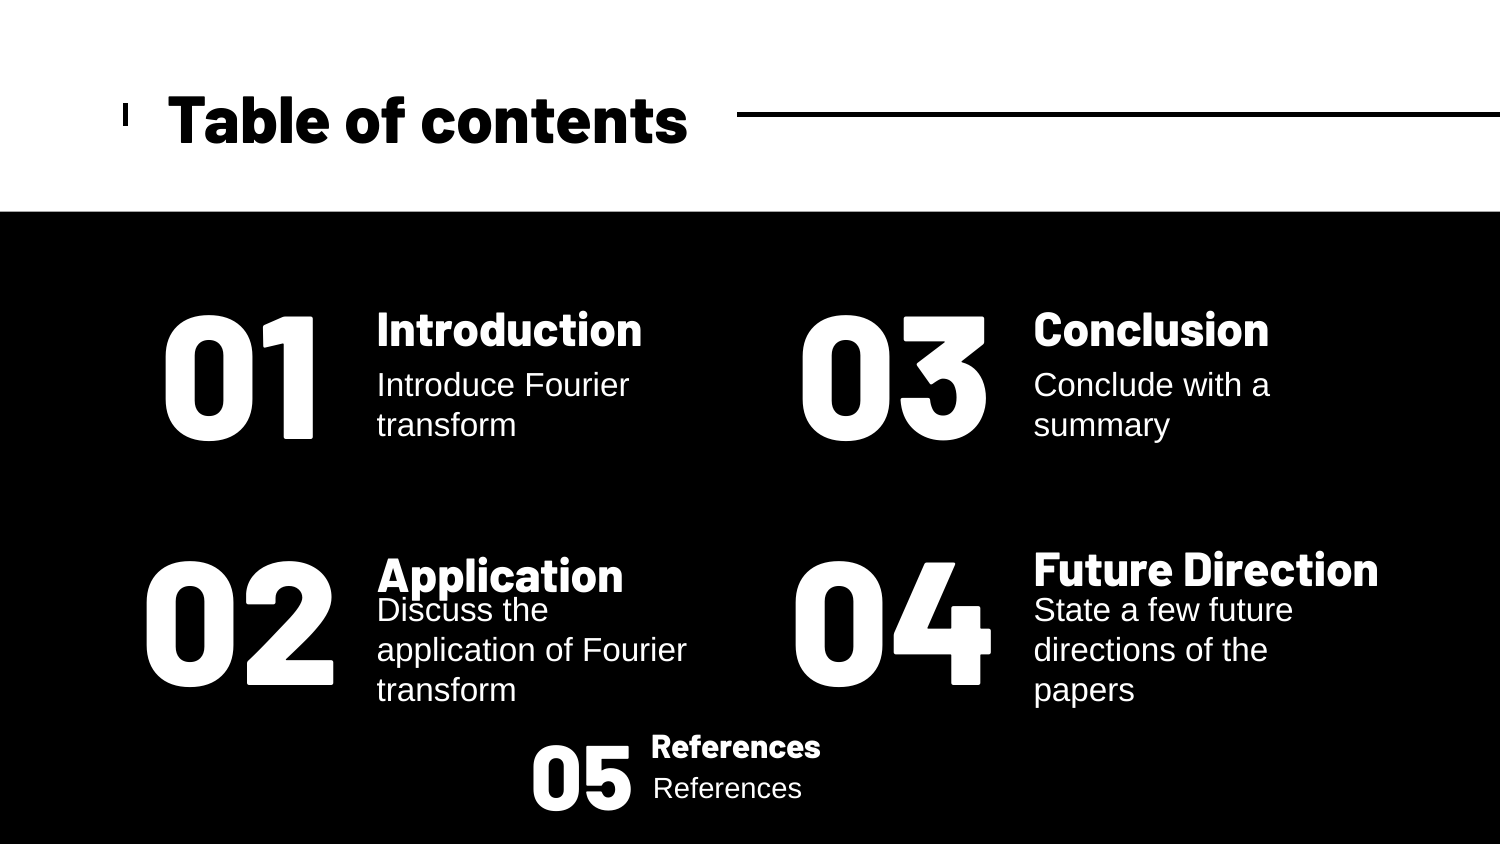

# Table of contents
01
03
Introduction
Conclusion
Introduce Fourier transform
Conclude with a summary
02
04
Application
Future Direction
Discuss the application of Fourier transform
State a few future directions of the papers
05
References
References